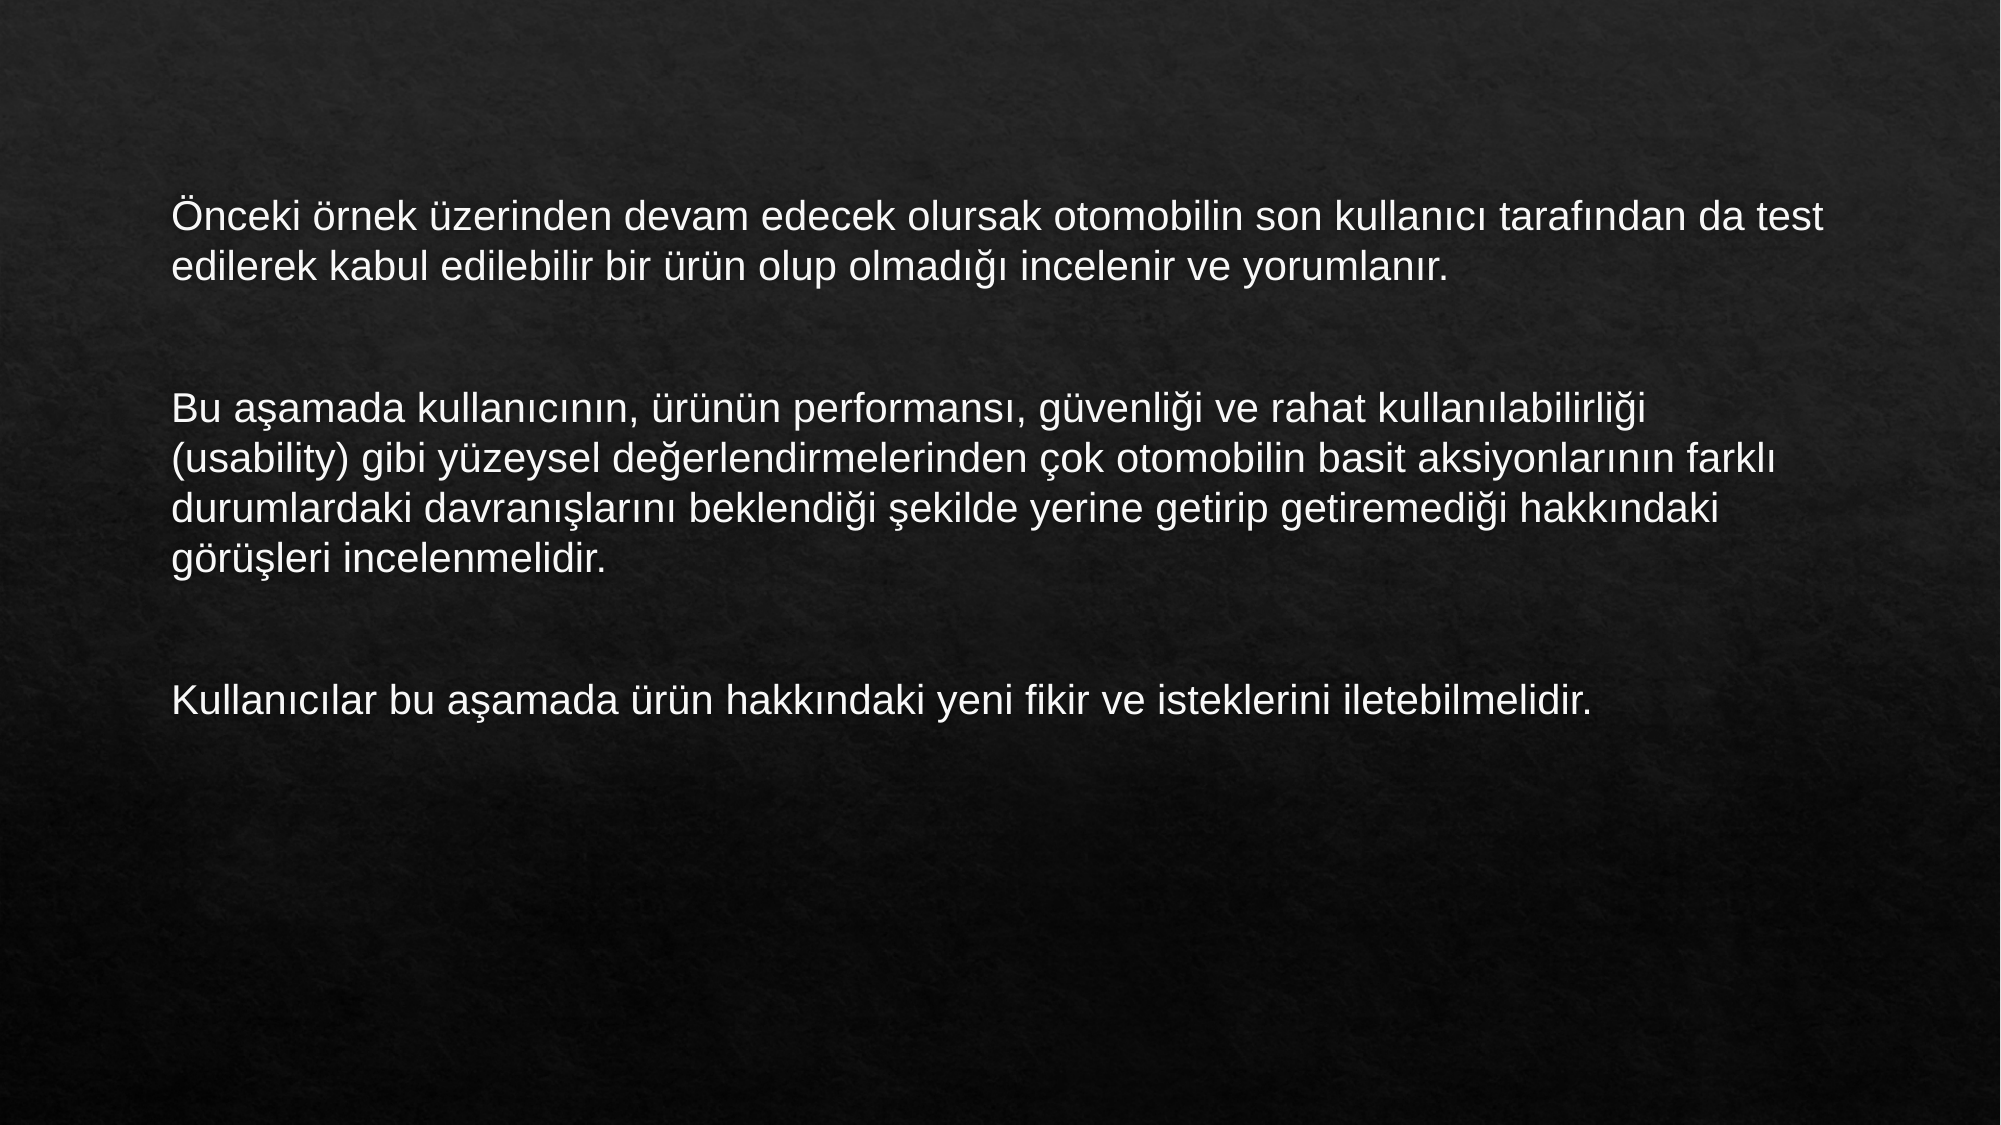

Önceki örnek üzerinden devam edecek olursak otomobilin son kullanıcı tarafından da test edilerek kabul edilebilir bir ürün olup olmadığı incelenir ve yorumlanır.

Bu aşamada kullanıcının, ürünün performansı, güvenliği ve rahat kullanılabilirliği (usability) gibi yüzeysel değerlendirmelerinden çok otomobilin basit aksiyonlarının farklı durumlardaki davranışlarını beklendiği şekilde yerine getirip getiremediği hakkındaki görüşleri incelenmelidir.

Kullanıcılar bu aşamada ürün hakkındaki yeni fikir ve isteklerini iletebilmelidir.